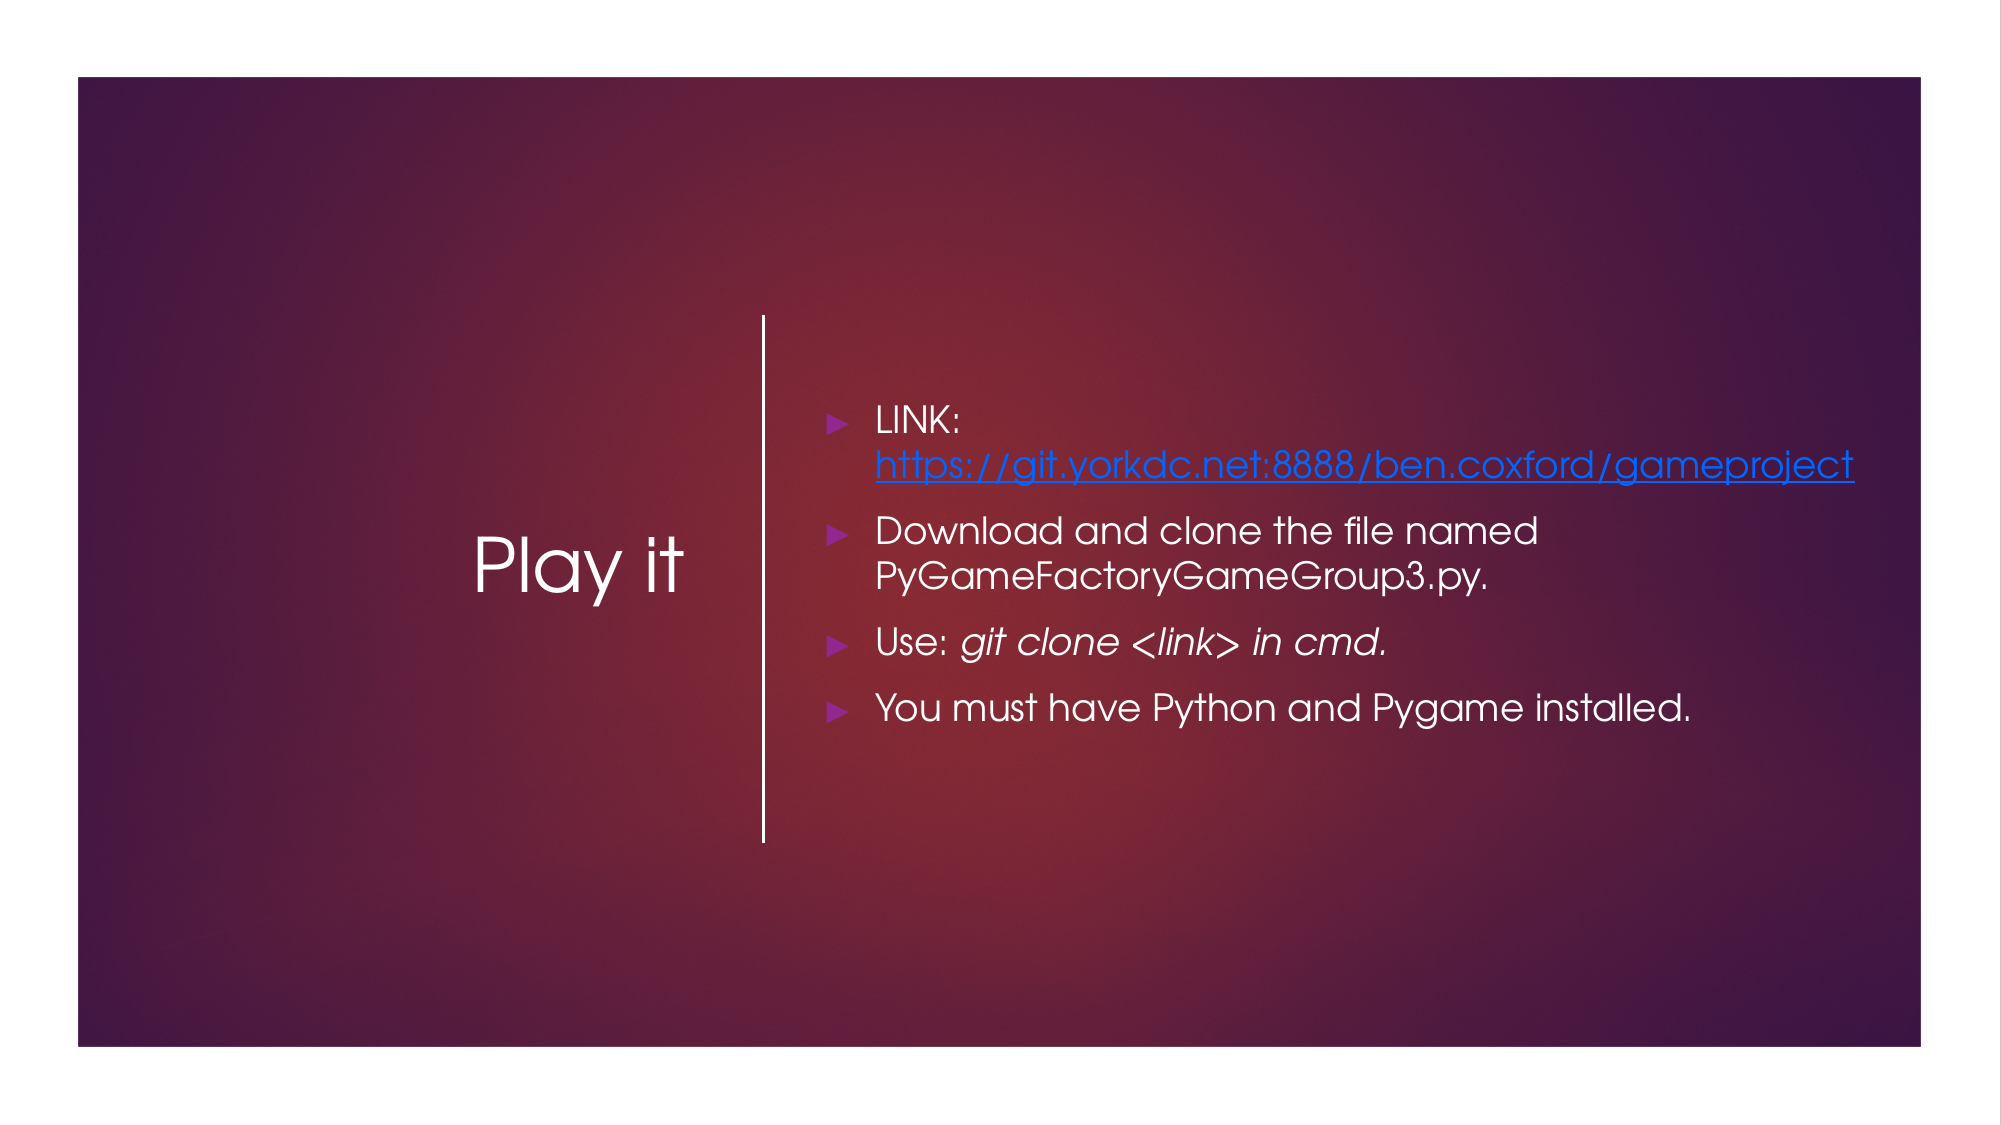

# Play it
LINK: https://git.yorkdc.net:8888/ben.coxford/gameproject
Download and clone the file named PyGameFactoryGameGroup3.py.
Use: git clone <link> in cmd.
You must have Python and Pygame installed.